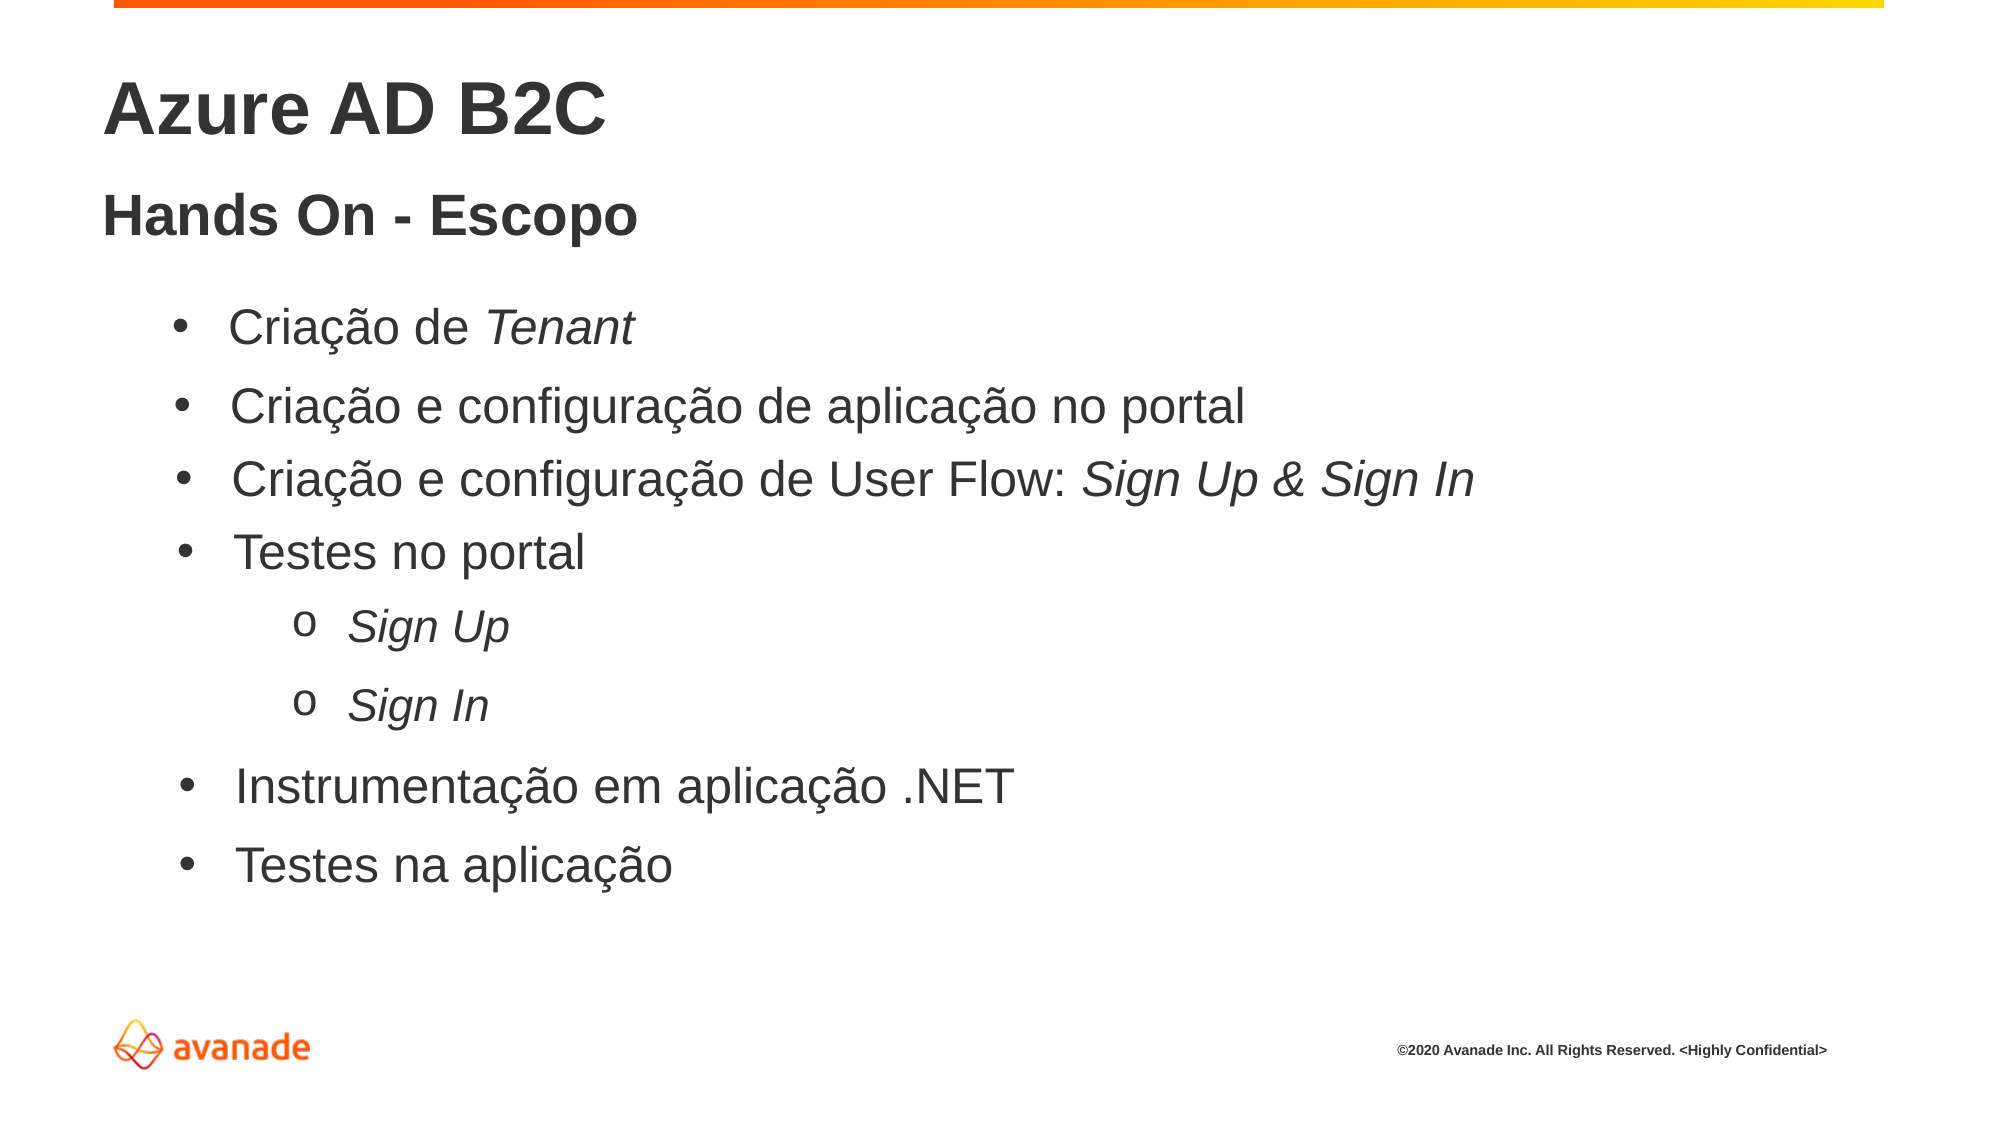

Azure AD B2C
Hands On - Escopo
Criação de Tenant
Criação e configuração de aplicação no portal
Criação e configuração de User Flow: Sign Up & Sign In

Testes no portal
Sign Up
Sign In
Instrumentação em aplicação .NET
Testes na aplicação